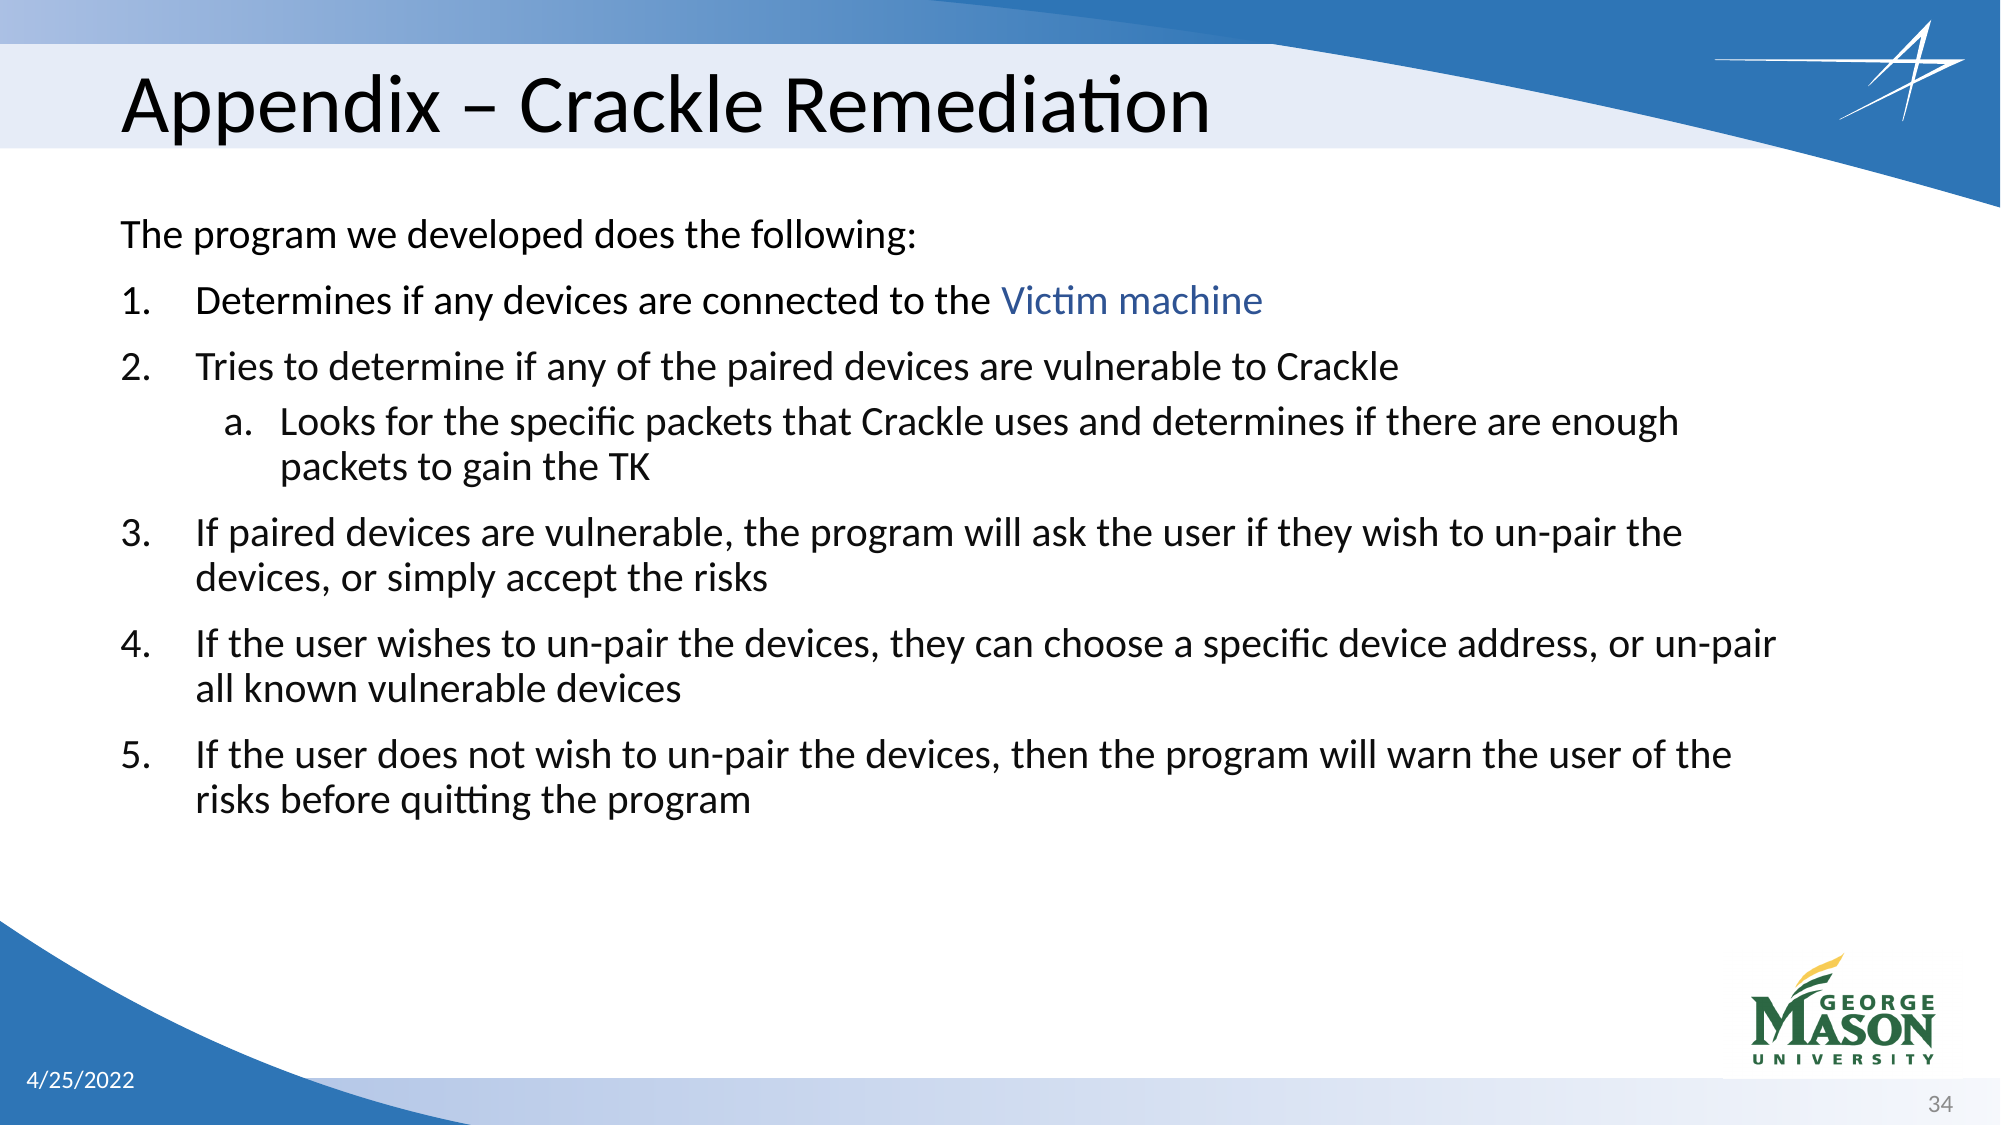

# Appendix – Crackle Remediation
The program we developed does the following:
Determines if any devices are connected to the Victim machine
Tries to determine if any of the paired devices are vulnerable to Crackle
Looks for the specific packets that Crackle uses and determines if there are enough packets to gain the TK
If paired devices are vulnerable, the program will ask the user if they wish to un-pair the devices, or simply accept the risks
If the user wishes to un-pair the devices, they can choose a specific device address, or un-pair all known vulnerable devices
If the user does not wish to un-pair the devices, then the program will warn the user of the risks before quitting the program

34